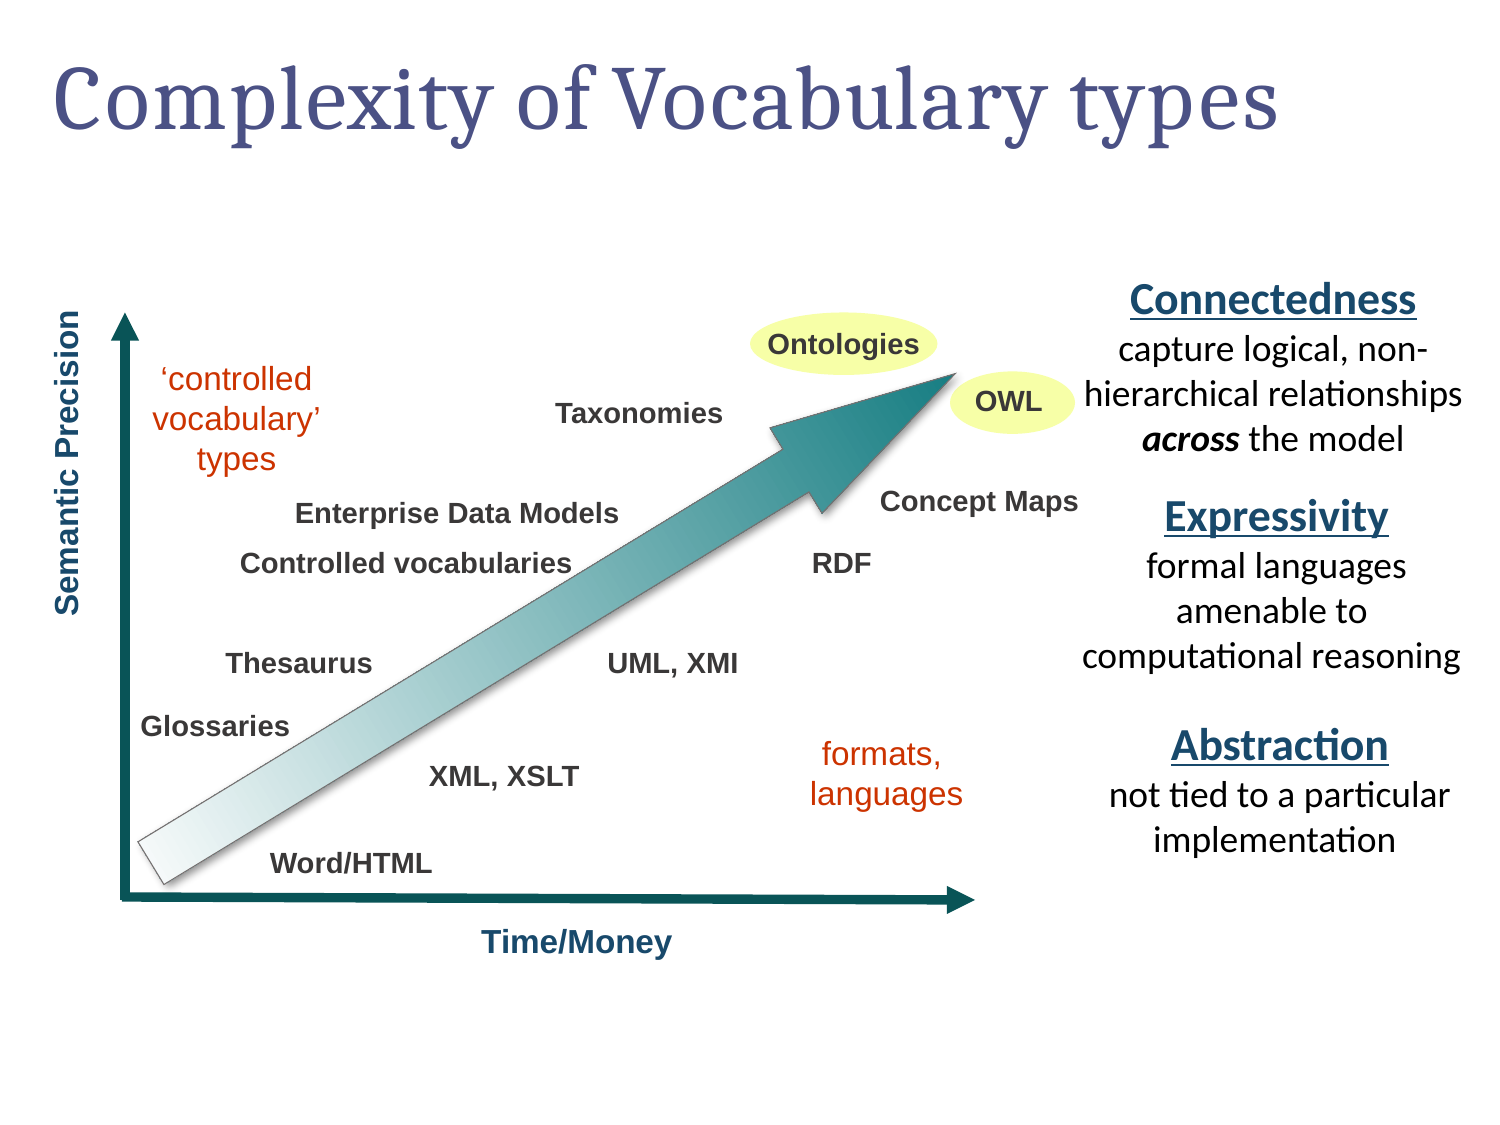

# Complexity of Vocabulary types
Connectedness
capture logical, non-hierarchical relationships across the model

Ontologies
‘controlled vocabulary’
types

OWL
Taxonomies
Semantic Precision
Concept Maps
Expressivity
formal languages amenable to computational reasoning
Enterprise Data Models
Controlled vocabularies
RDF

Thesaurus
UML, XMI
Glossaries
Abstraction
not tied to a particular implementation
formats,
languages
XML, XSLT
Word/HTML
Time/Money